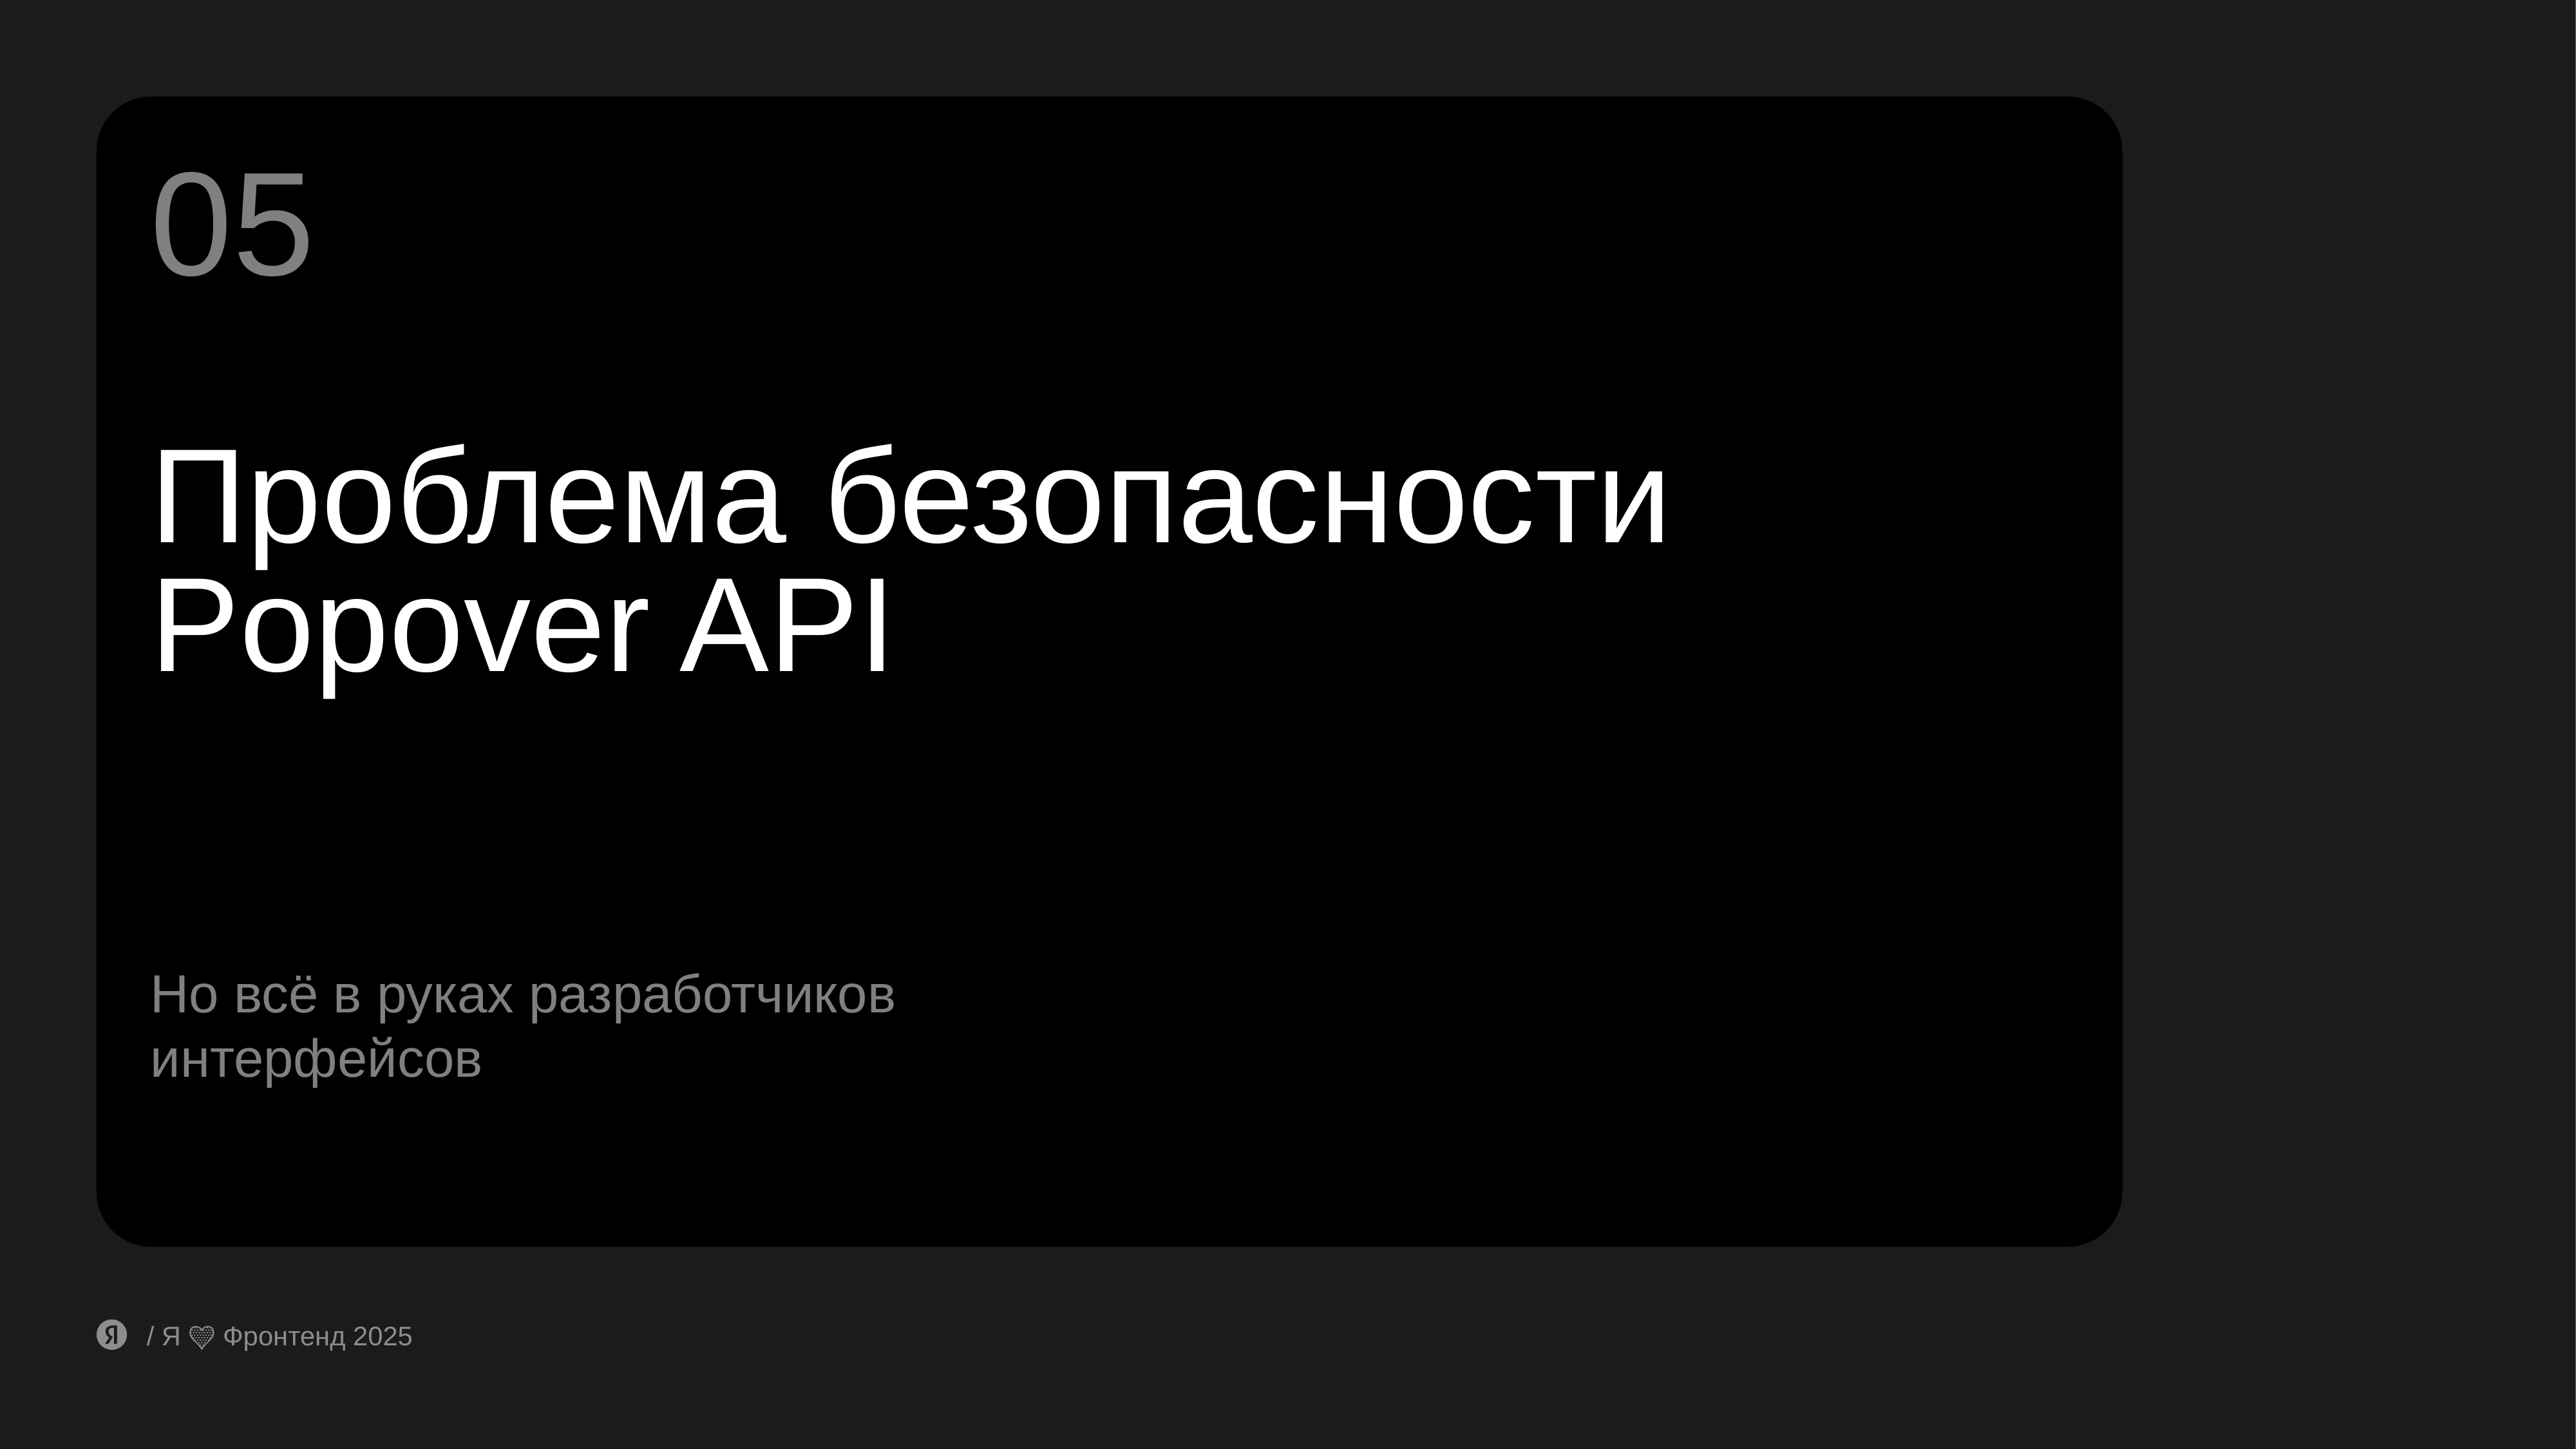

05
# Проблема безопасности Popover API
Но всё в руках разработчиков
интерфейсов
/ Я 💛 Фронтенд 2025